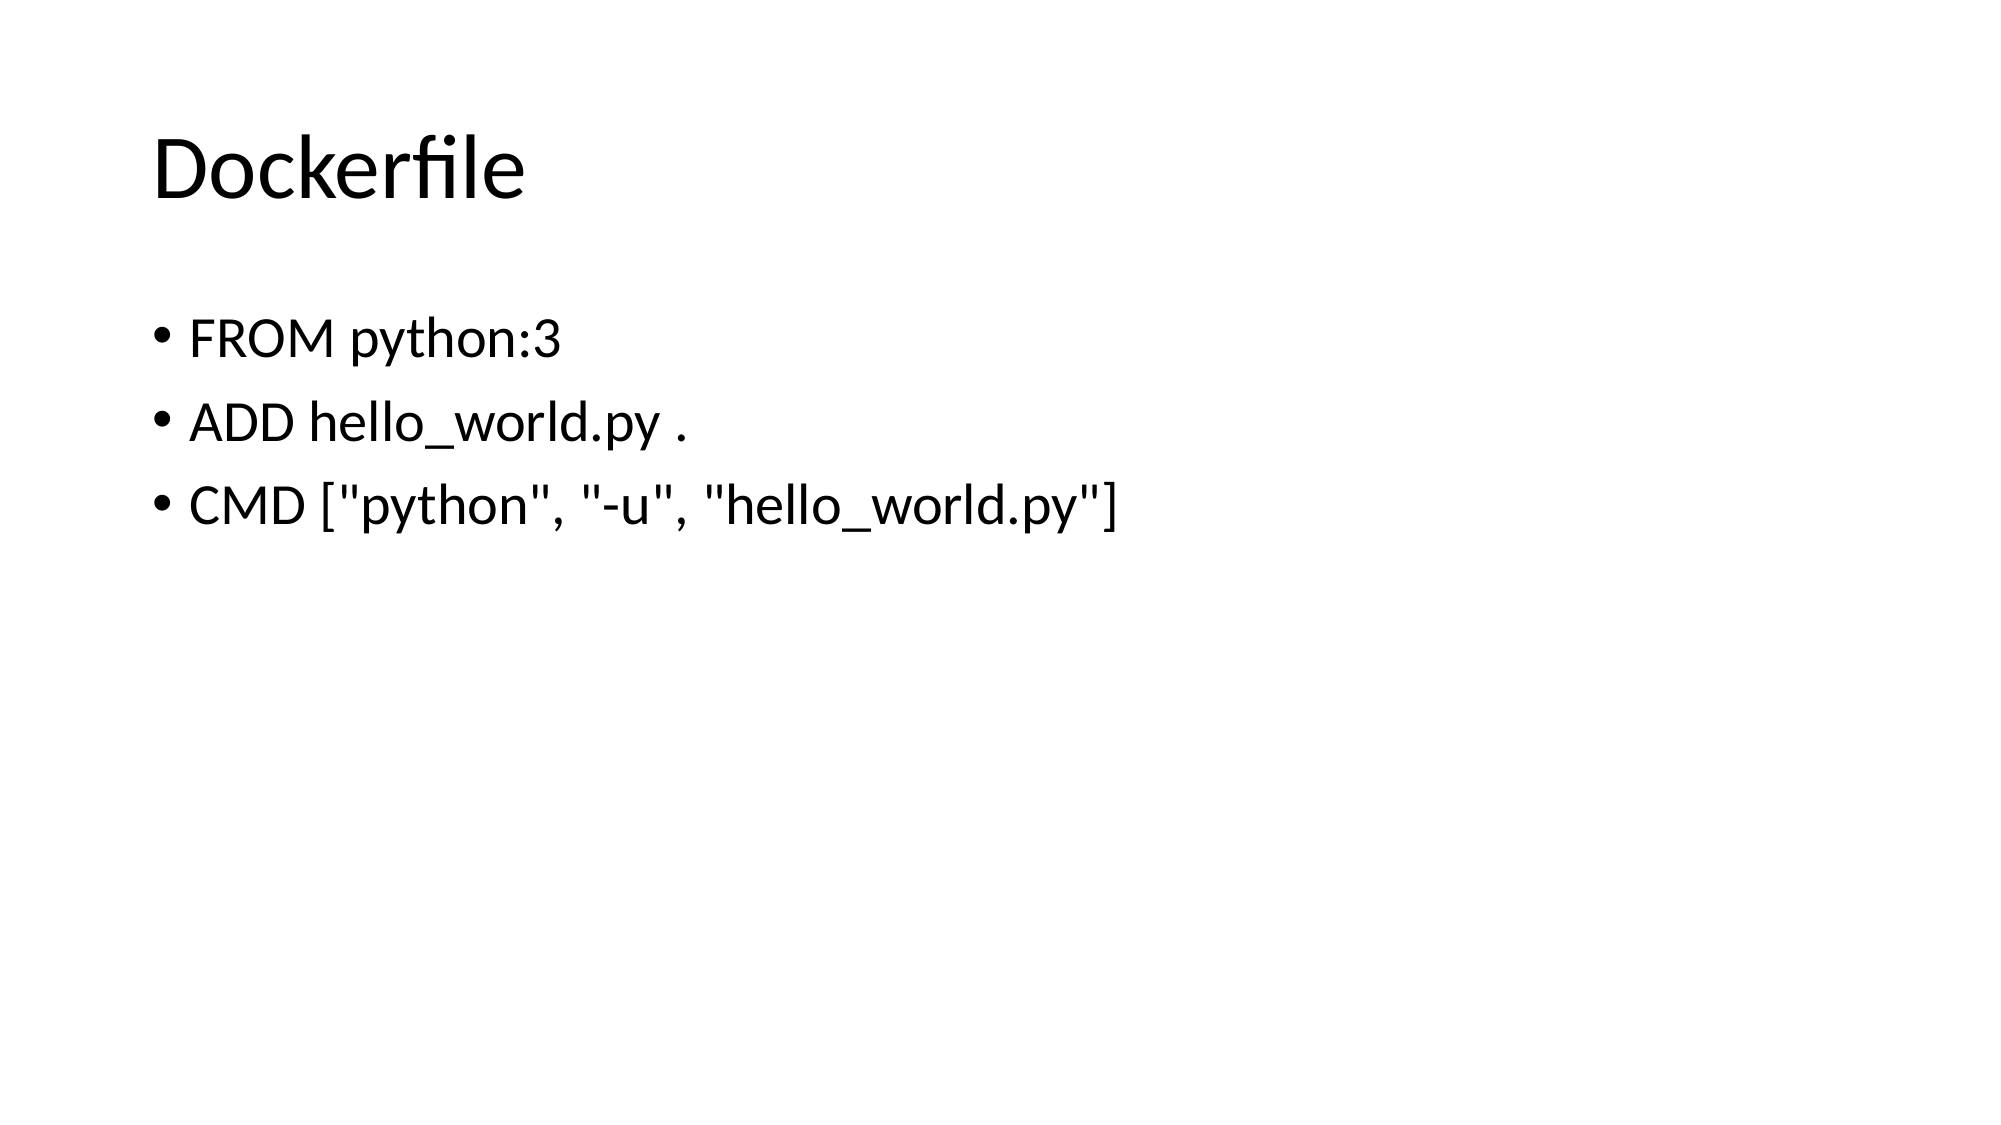

# Dockerfile
FROM python:3
ADD hello_world.py .
CMD ["python", "-u", "hello_world.py"]